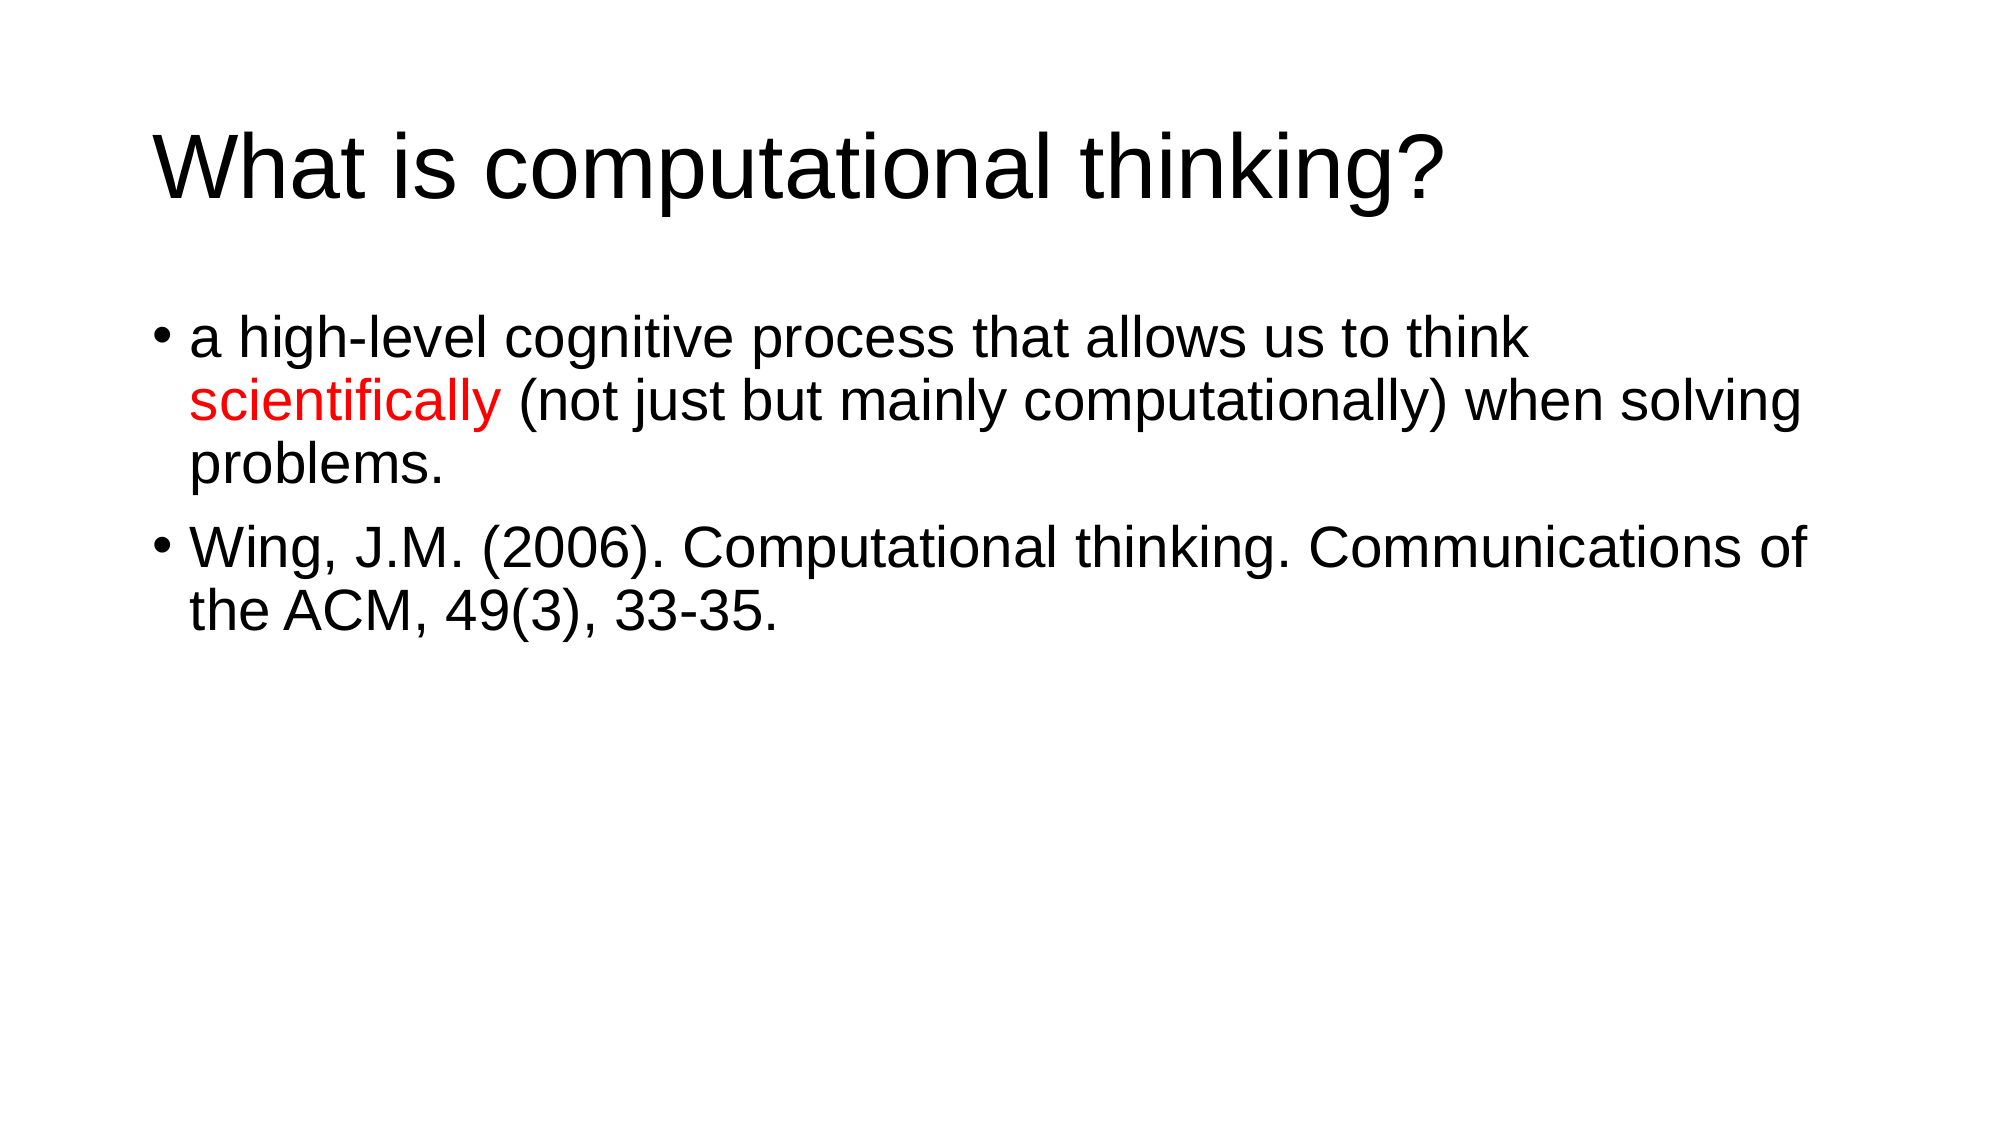

# What is computational thinking?
a high-level cognitive process that allows us to think scientifically (not just but mainly computationally) when solving problems.
Wing, J.M. (2006). Computational thinking. Communications of the ACM, 49(3), 33-35.